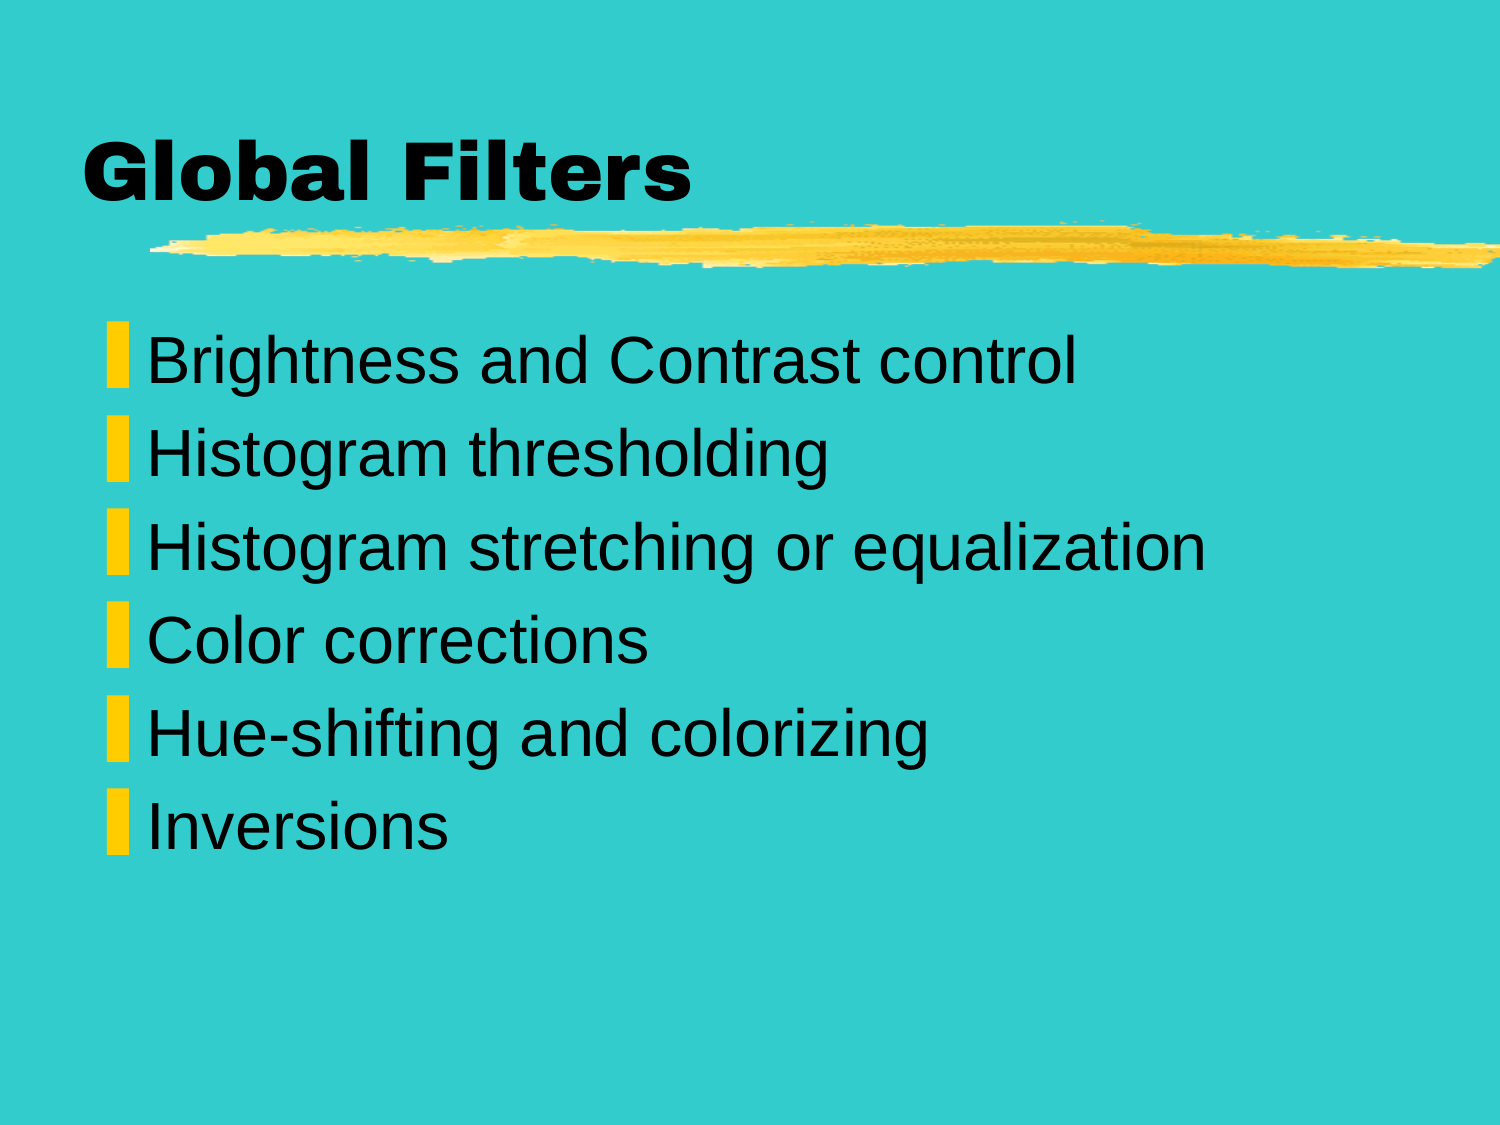

# Global Filters
Brightness and Contrast control
Histogram thresholding
Histogram stretching or equalization
Color corrections
Hue-shifting and colorizing
Inversions